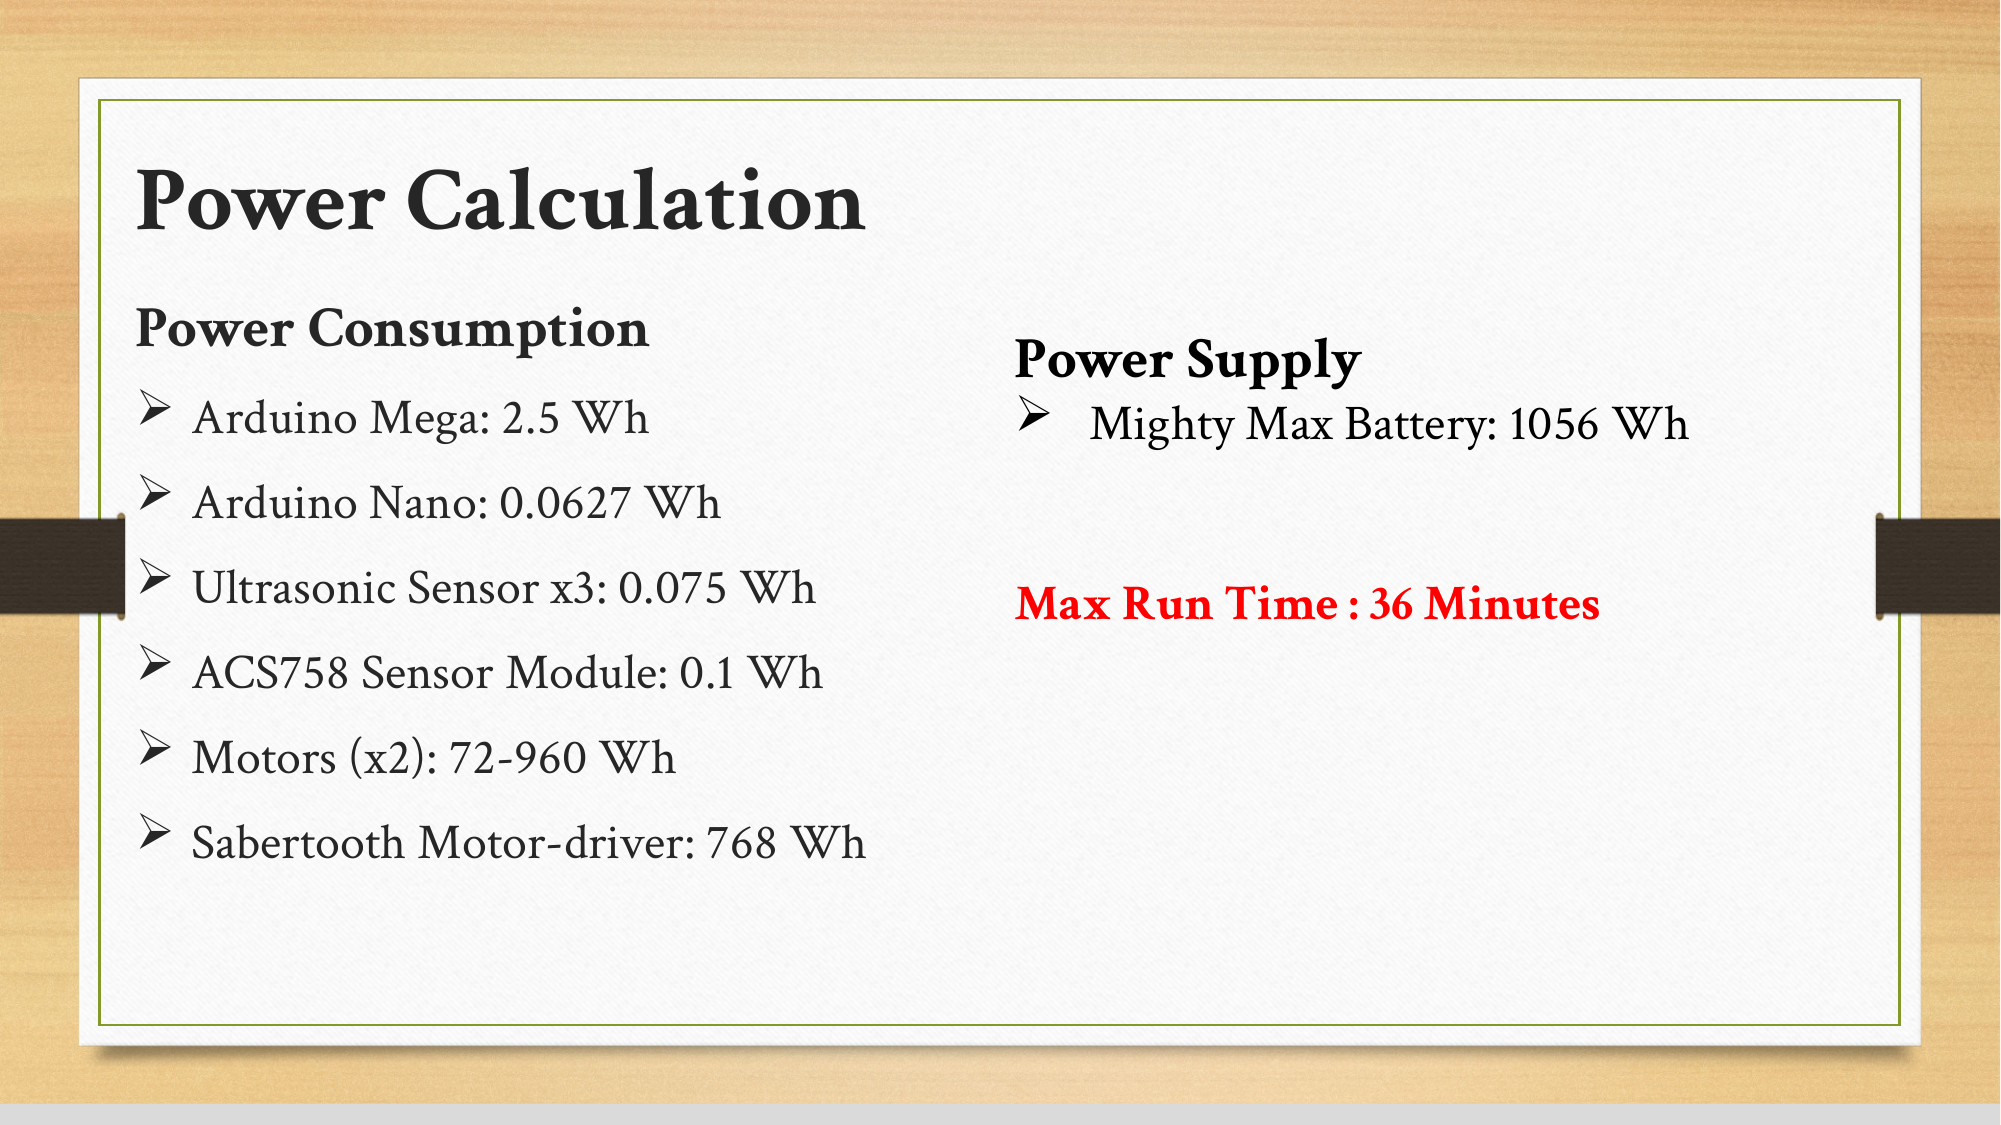

# Power Calculation
Power Consumption
Arduino Mega: 2.5 Wh
Arduino Nano: 0.0627 Wh
Ultrasonic Sensor x3: 0.075 Wh
ACS758 Sensor Module: 0.1 Wh
Motors (x2): 72-960 Wh
Sabertooth Motor-driver: 768 Wh

Power Supply
Mighty Max Battery: 1056 Wh
Max Run Time : 36 Minutes